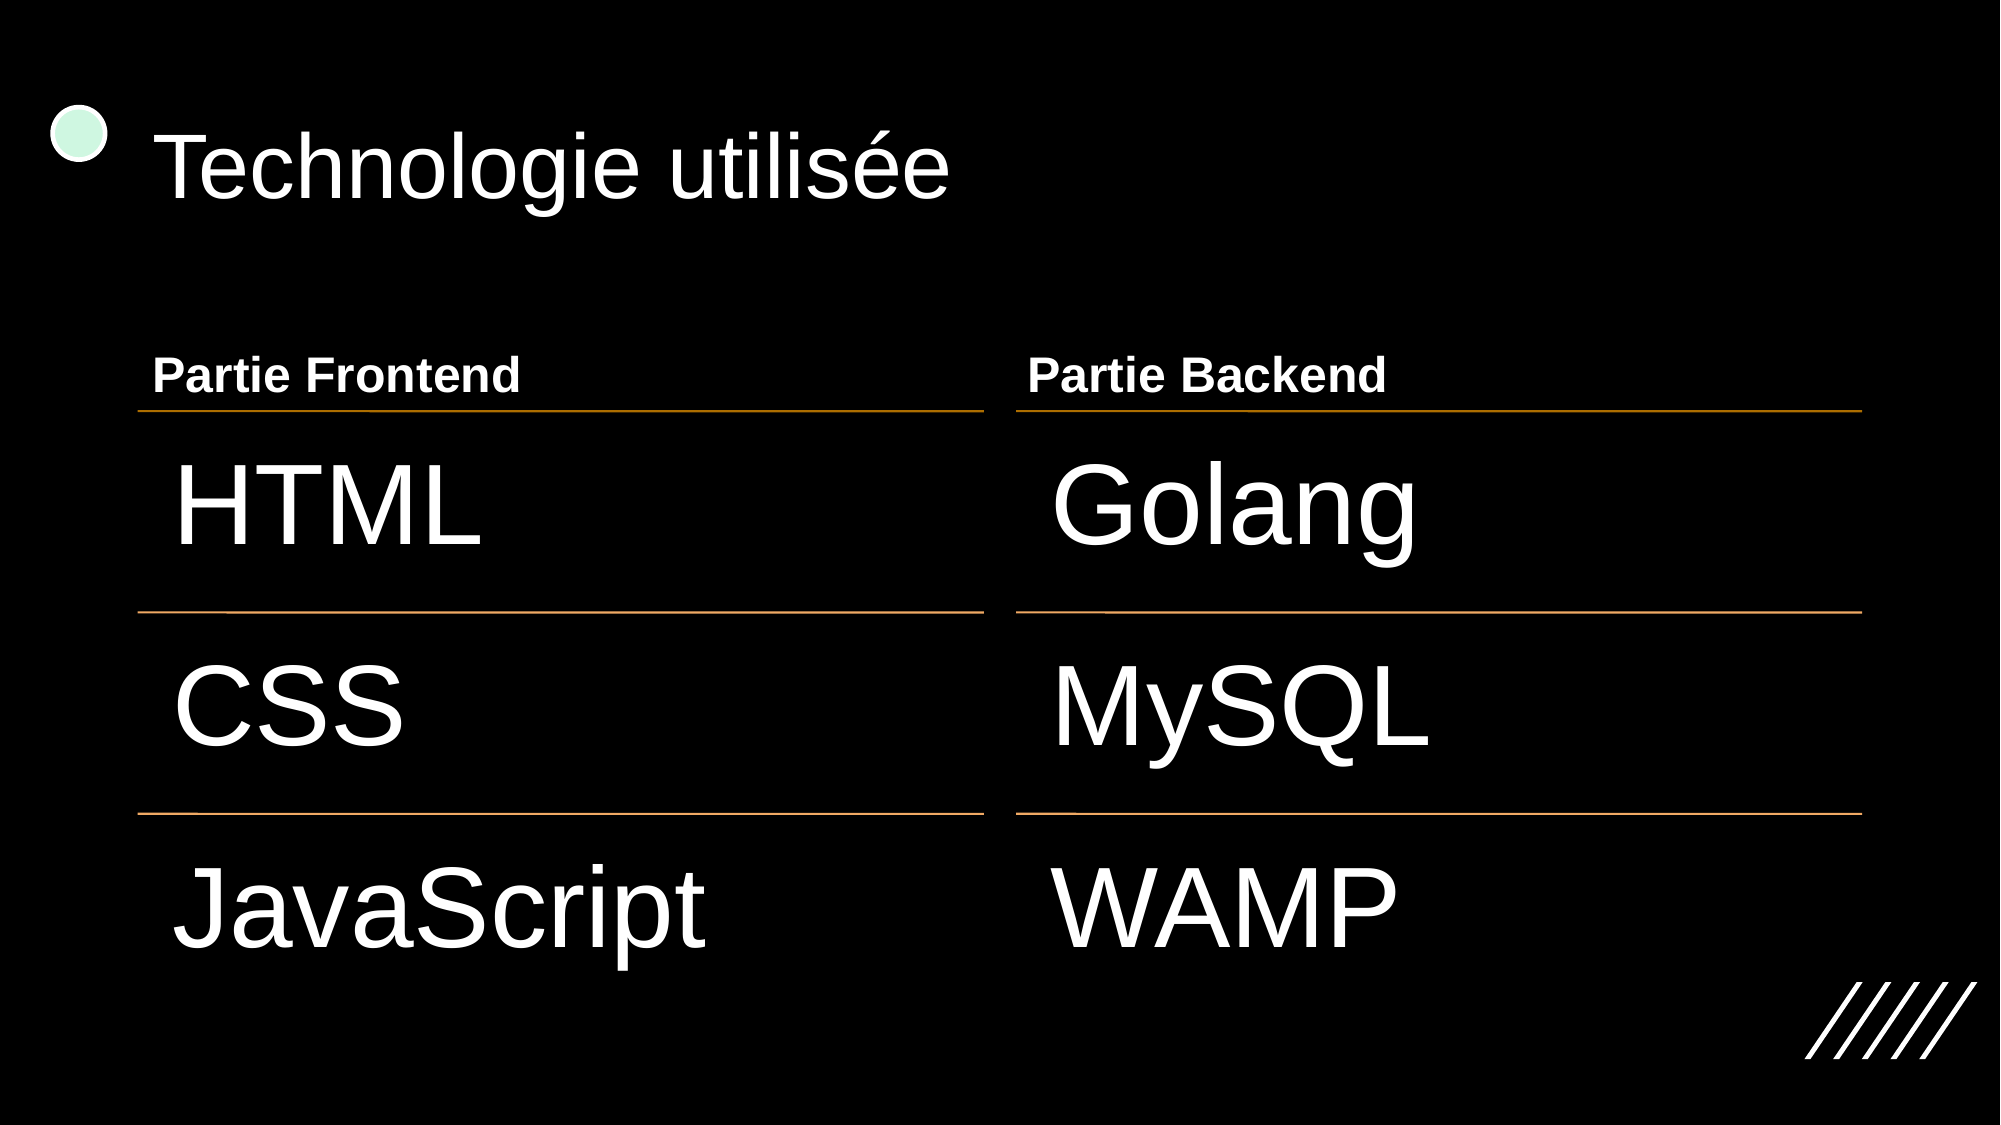

# Technologie utilisée
Partie Frontend
Partie Backend
HTML
CSS
JavaScript
Golang
MySQL
WAMP